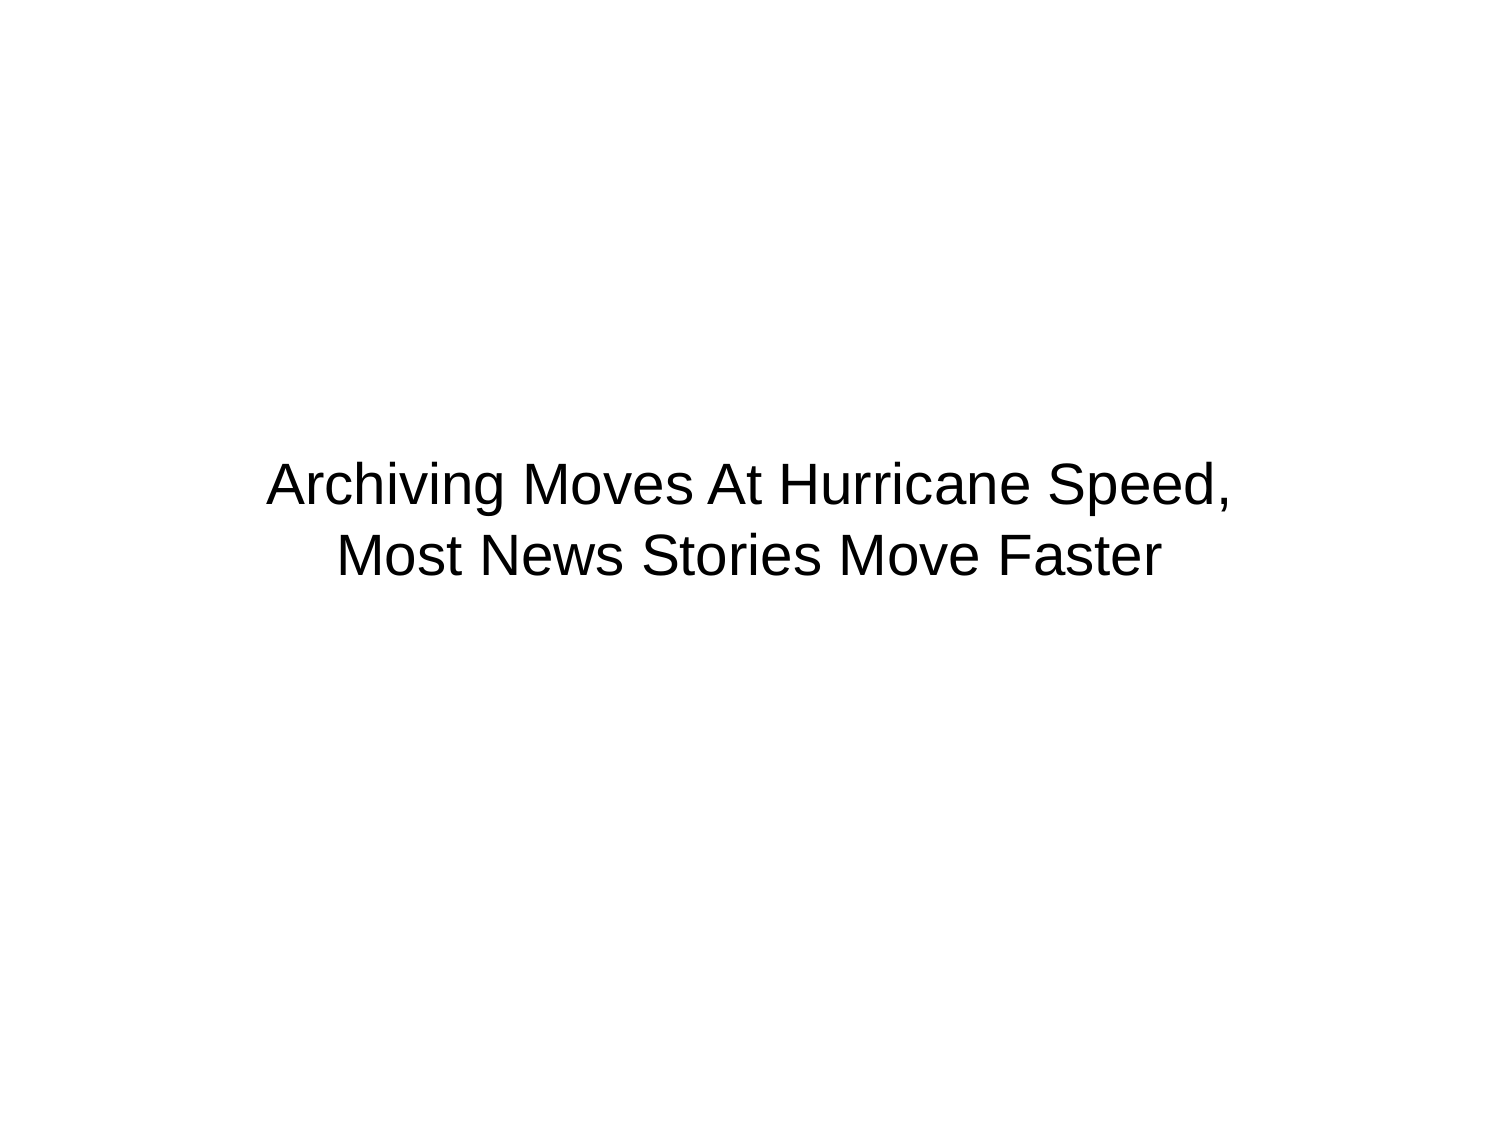

Archiving Moves At Hurricane Speed,
Most News Stories Move Faster